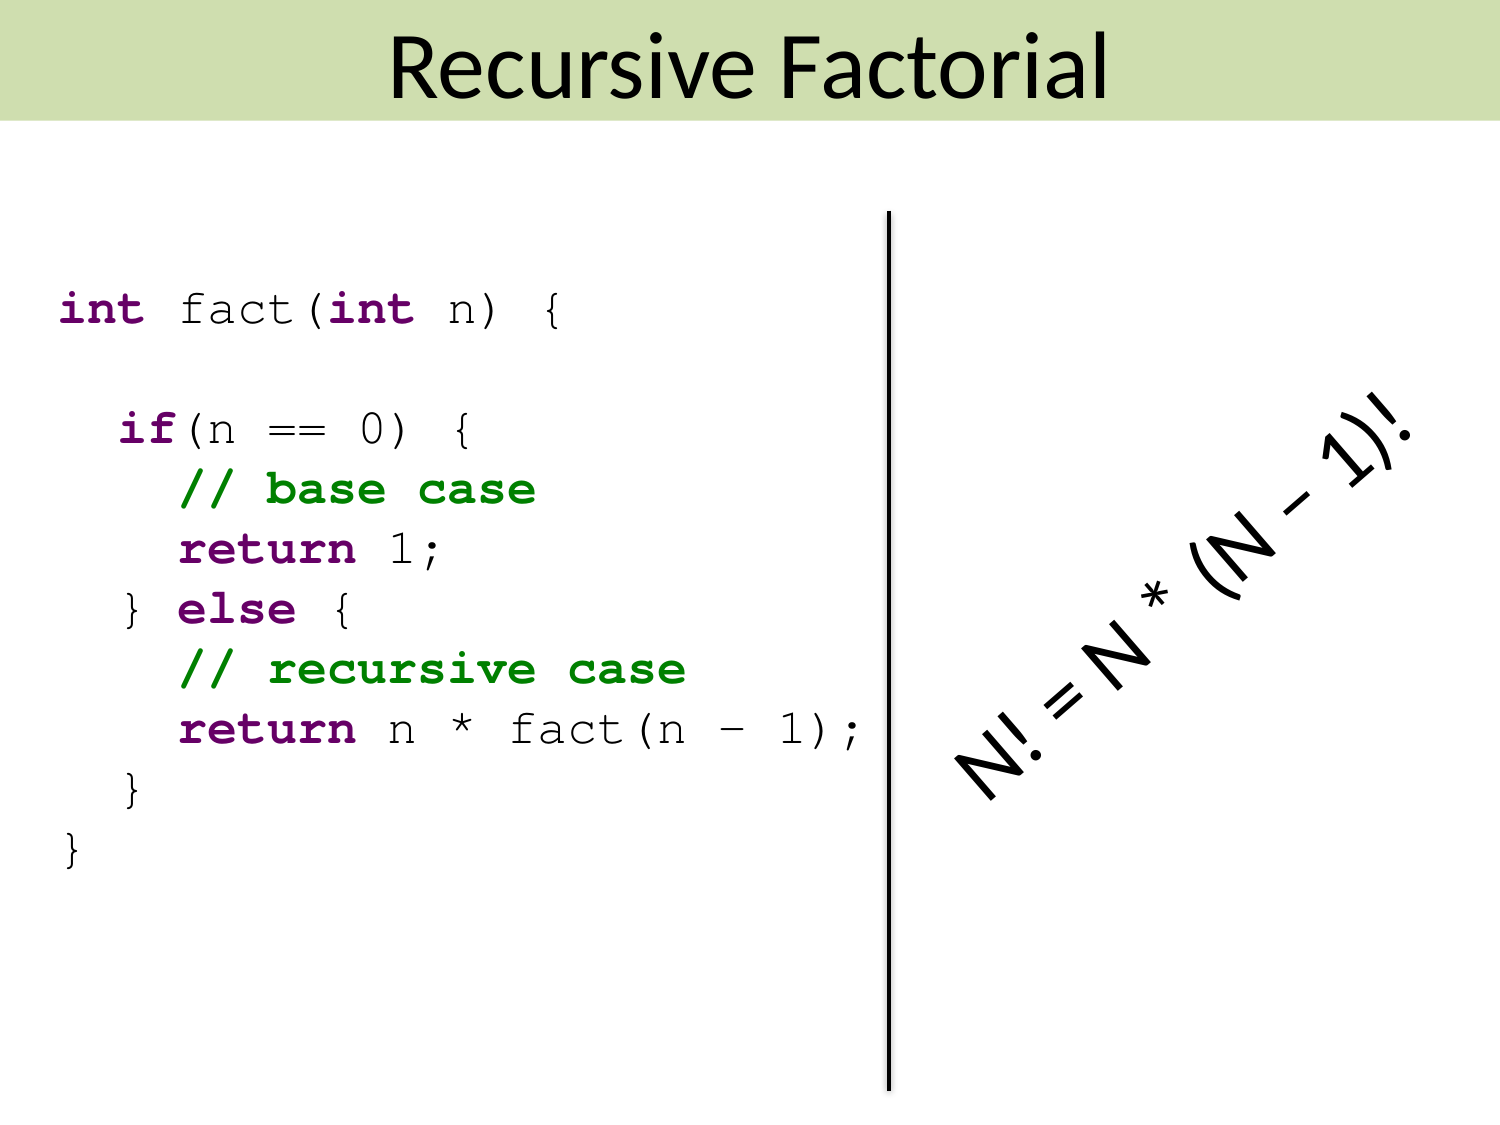

Recursive Factorial
int fact(int n) {

  if(n == 0) {
    // base case
    return 1;
  } else {
    // recursive case
    return n * fact(n – 1);
  }
}
N! = N * (N – 1)!